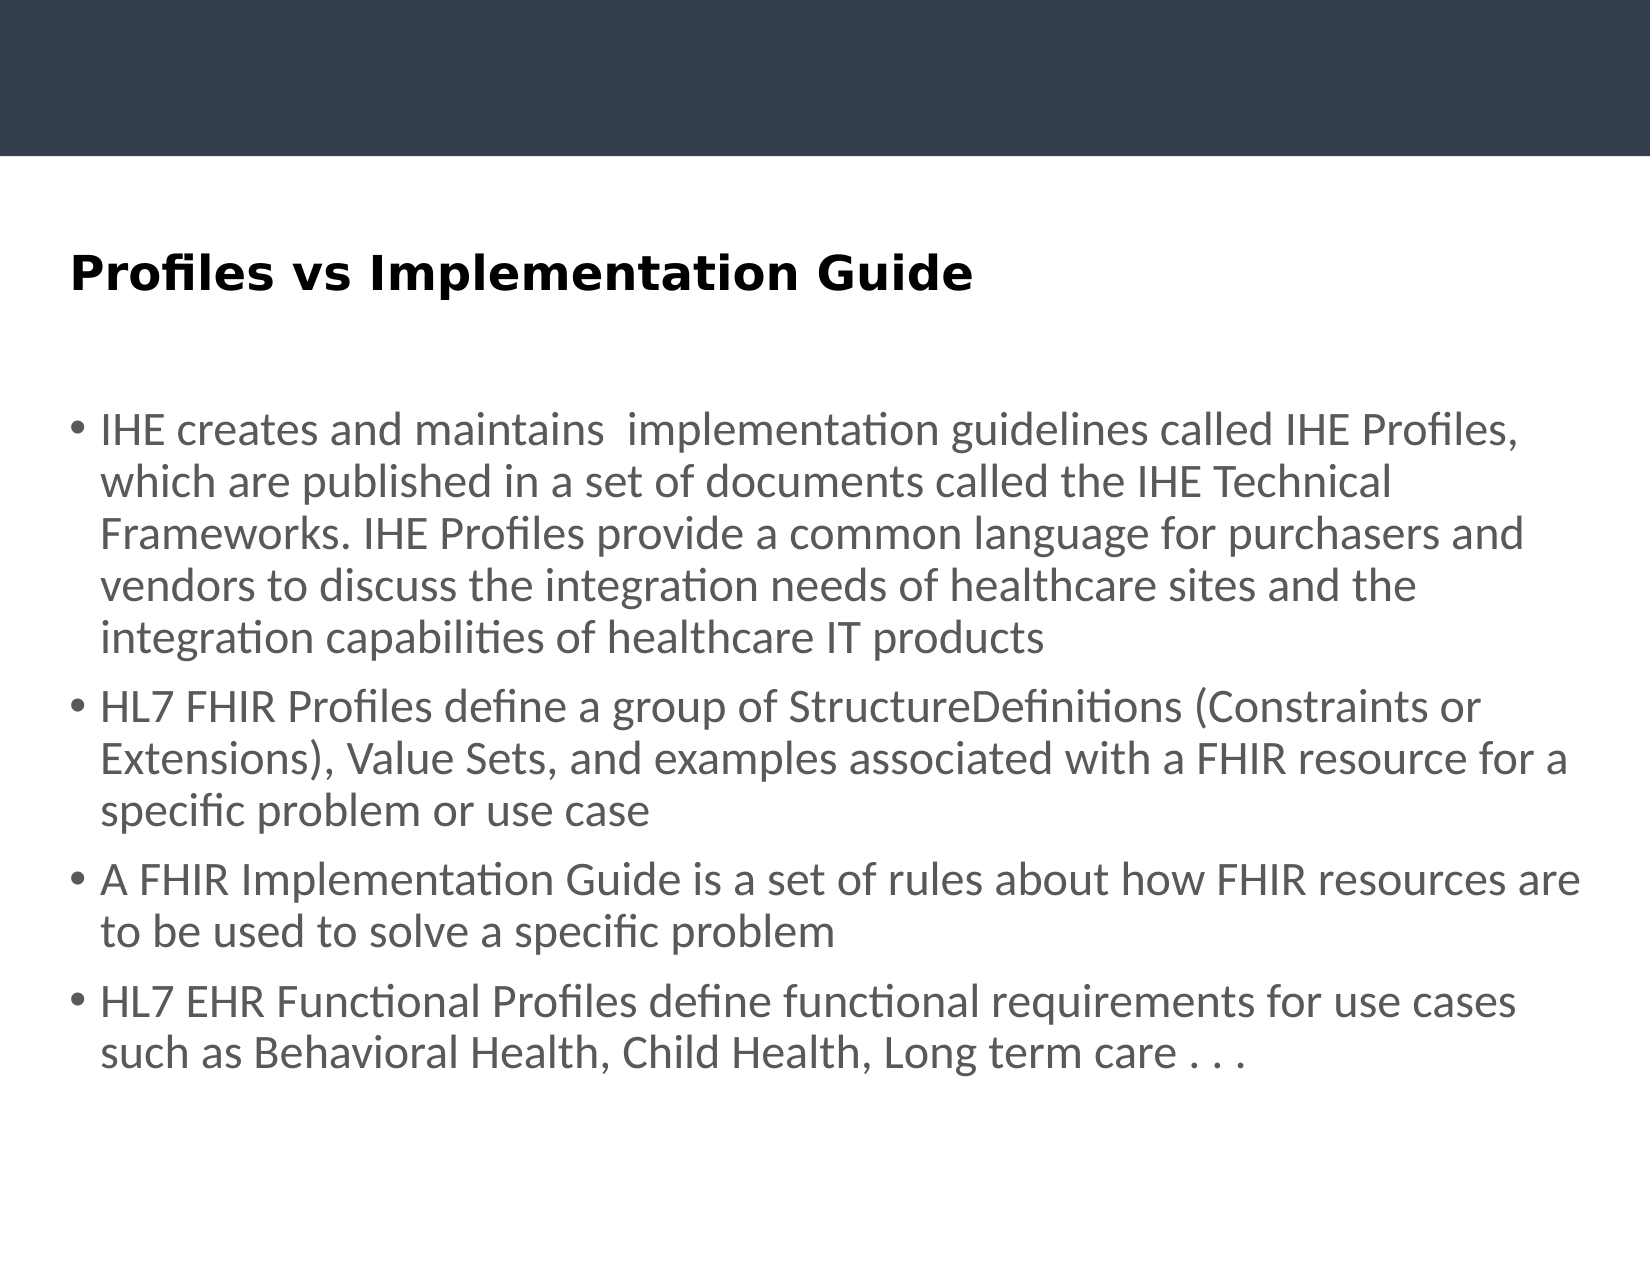

Profiles vs Implementation Guide
IHE creates and maintains  implementation guidelines called IHE Profiles, which are published in a set of documents called the IHE Technical Frameworks. IHE Profiles provide a common language for purchasers and vendors to discuss the integration needs of healthcare sites and the integration capabilities of healthcare IT products
HL7 FHIR Profiles define a group of StructureDefinitions (Constraints or Extensions), Value Sets, and examples associated with a FHIR resource for a specific problem or use case
A FHIR Implementation Guide is a set of rules about how FHIR resources are to be used to solve a specific problem
HL7 EHR Functional Profiles define functional requirements for use cases such as Behavioral Health, Child Health, Long term care . . .